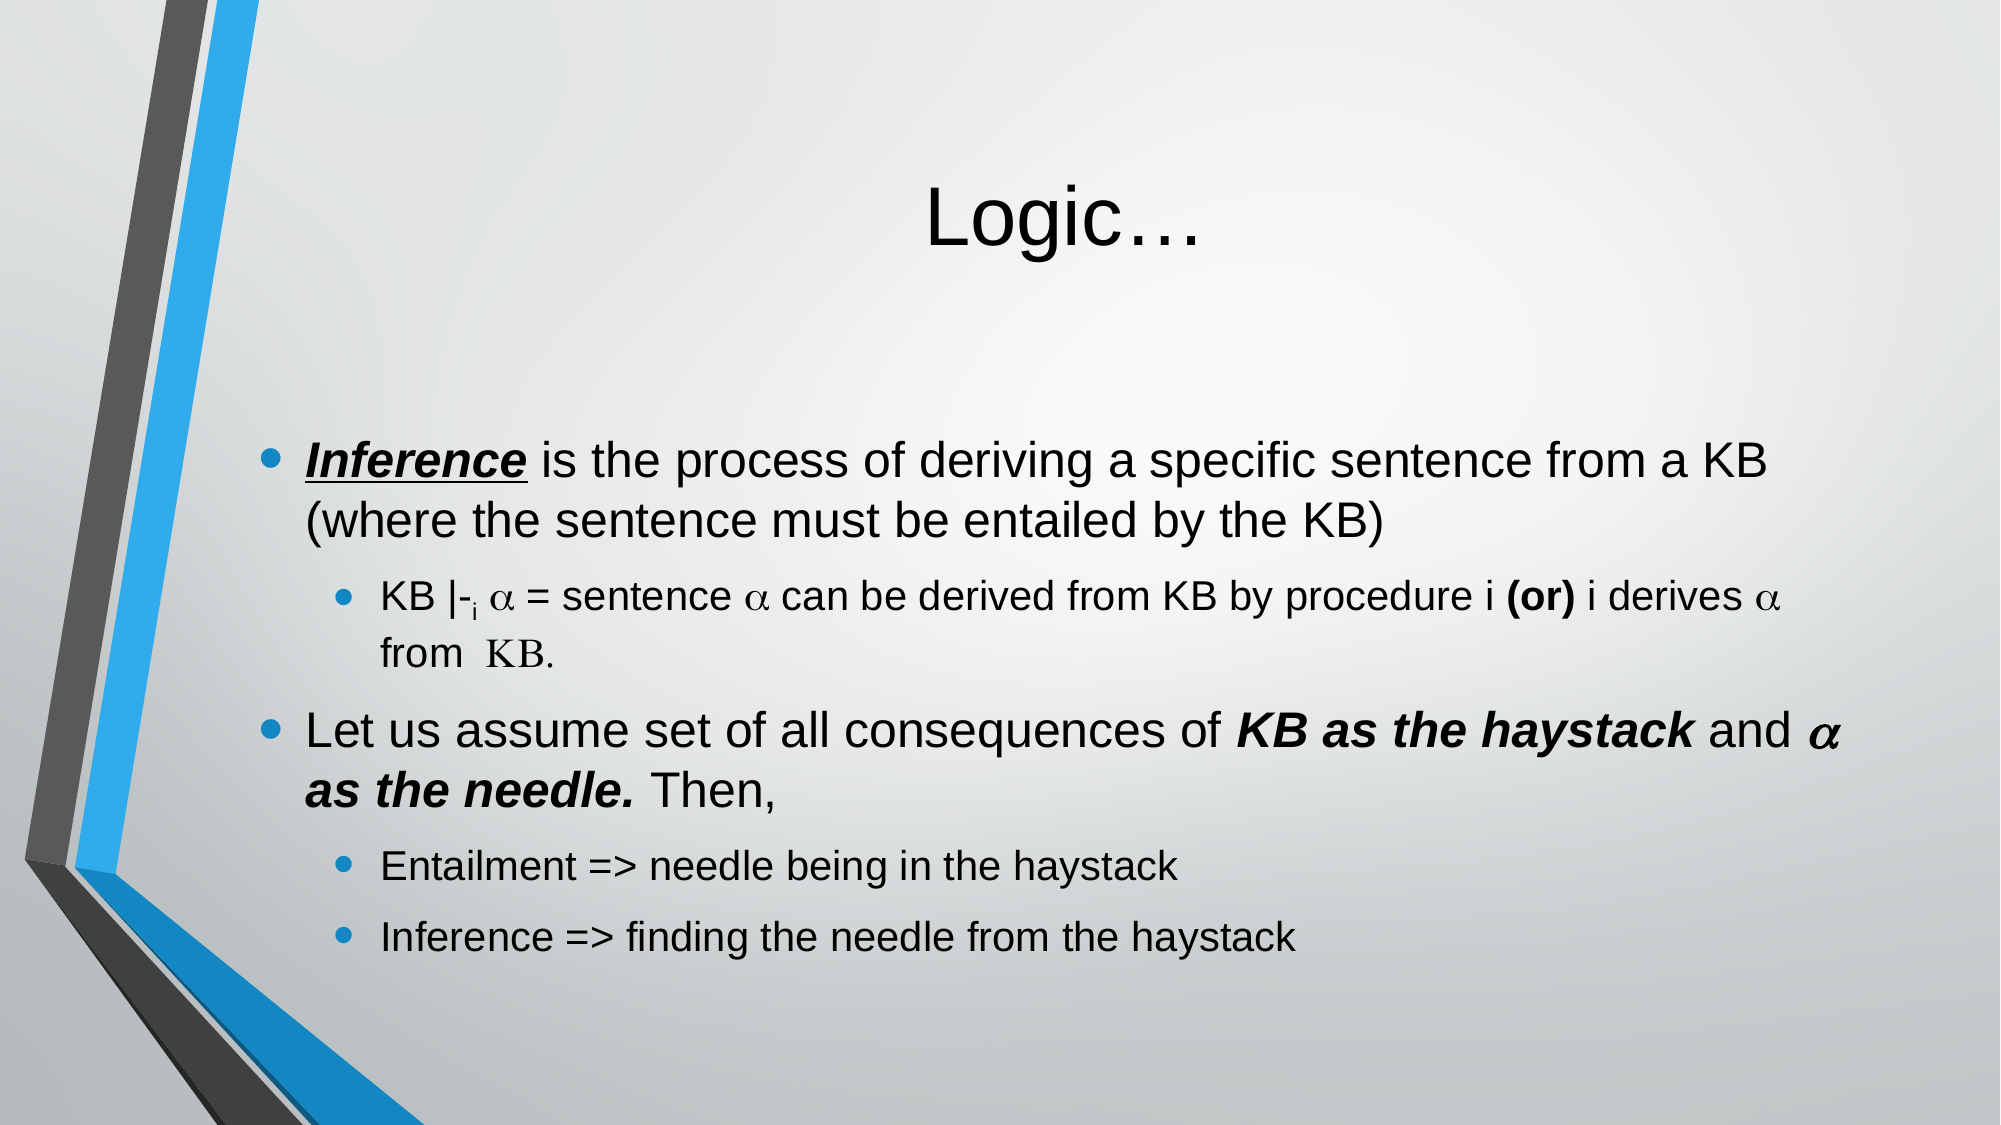

# Logic…
Inference is the process of deriving a specific sentence from a KB (where the sentence must be entailed by the KB)
KB |-i α = sentence α can be derived from KB by procedure i (or) i derives α from ΚΒ.
Let us assume set of all consequences of KB as the haystack and α as the needle. Then,
Entailment => needle being in the haystack
Inference => finding the needle from the haystack